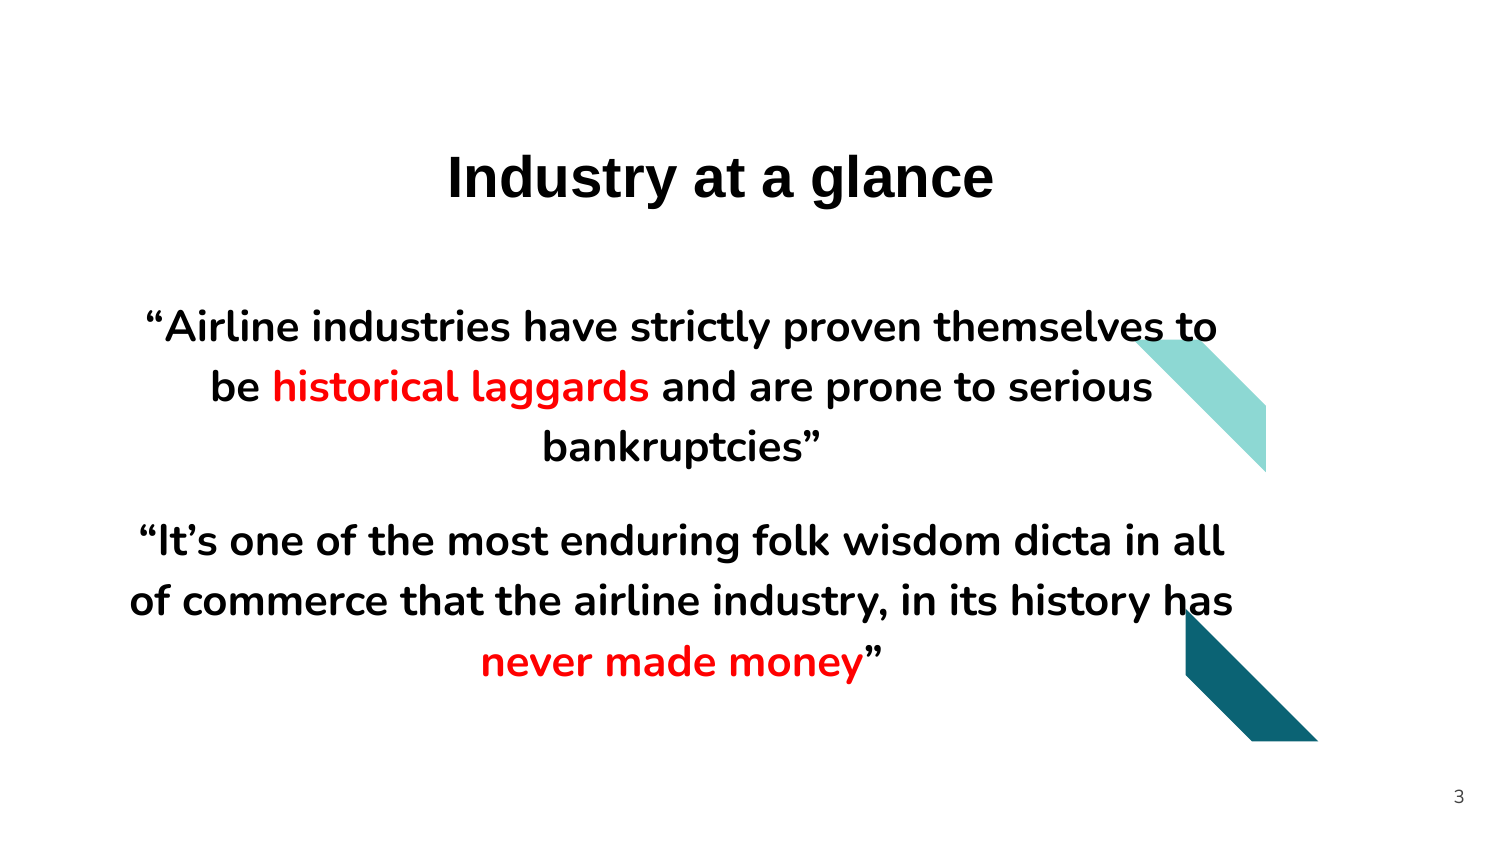

# Industry at a glance
“Airline industries have strictly proven themselves to be historical laggards and are prone to serious bankruptcies”
“It’s one of the most enduring folk wisdom dicta in all of commerce that the airline industry, in its history has never made money”
3